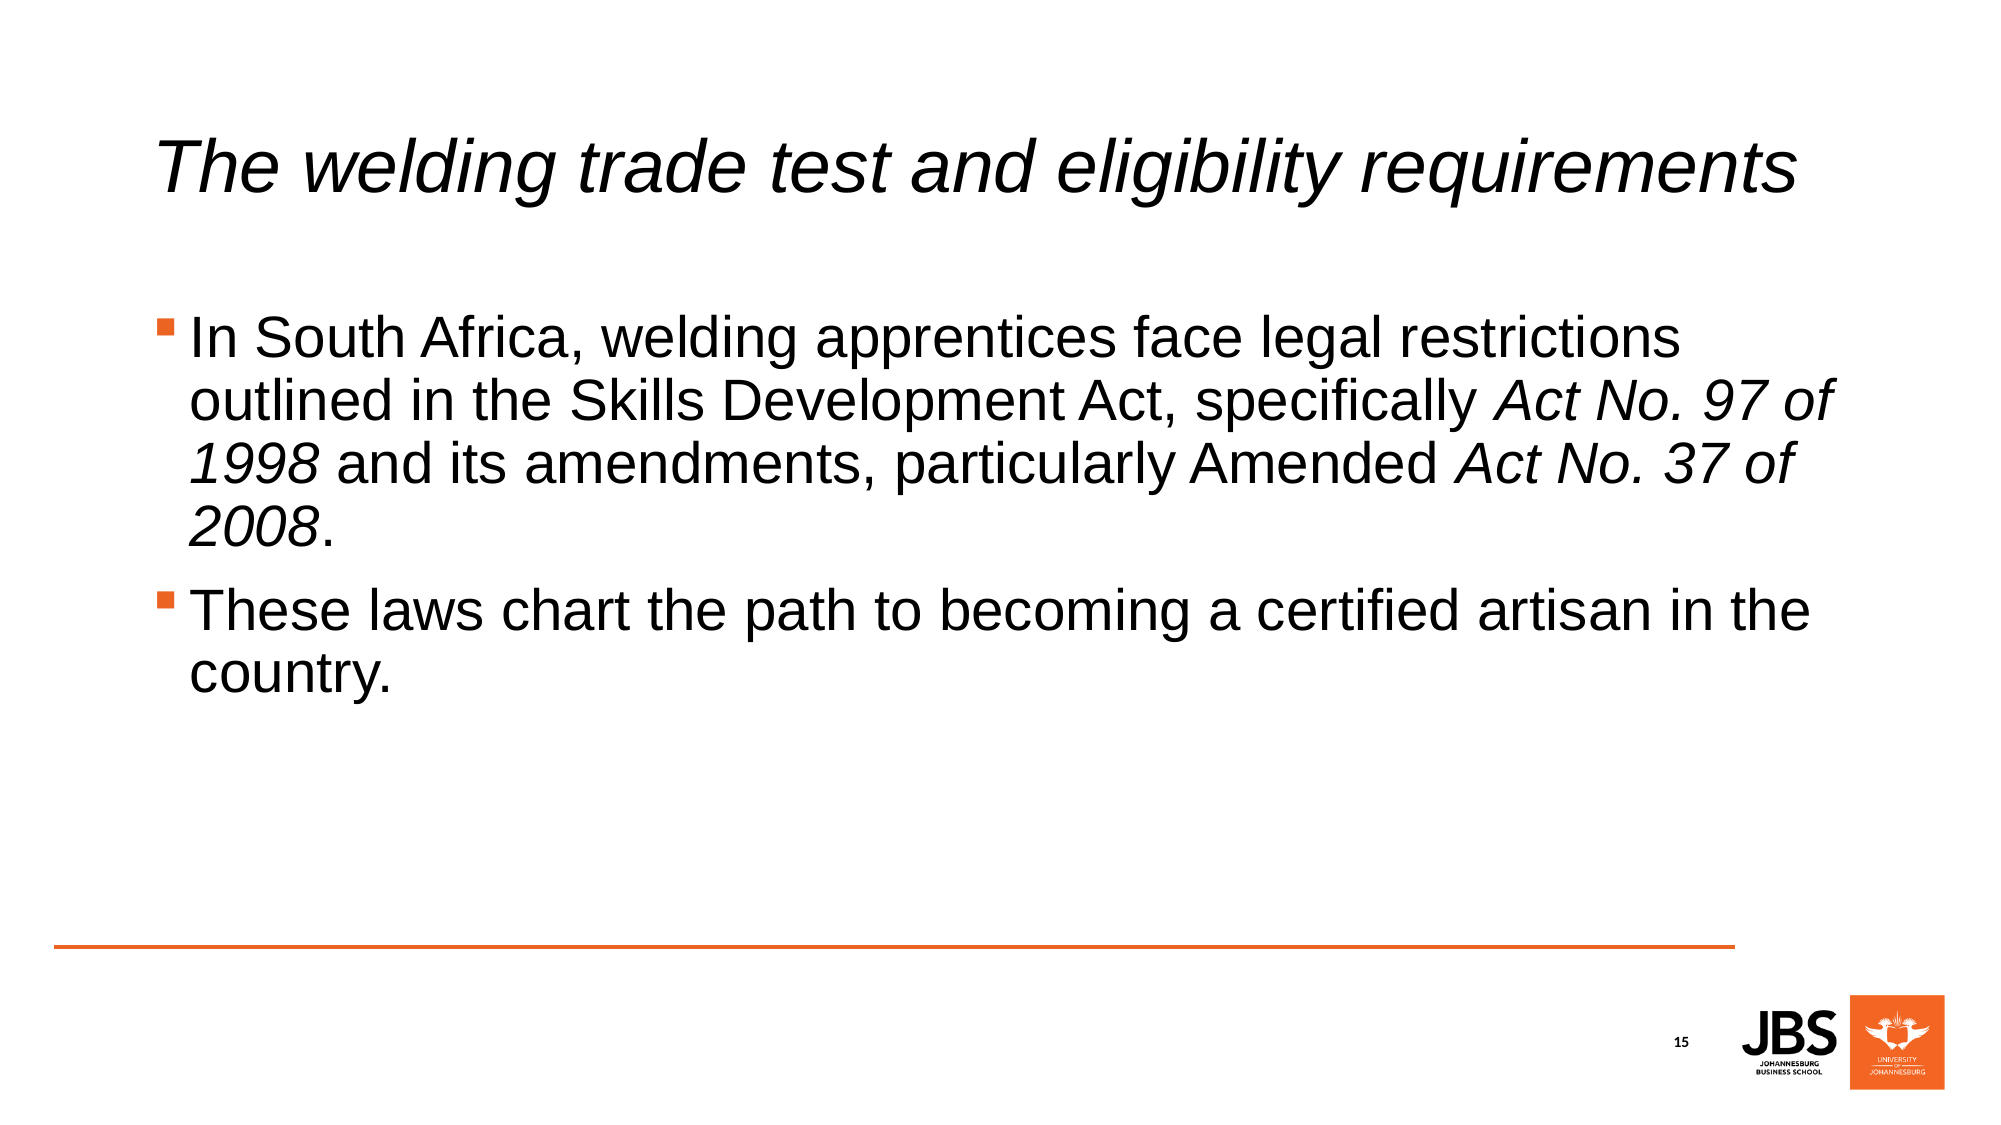

# The welding trade test and eligibility requirements
In South Africa, welding apprentices face legal restrictions outlined in the Skills Development Act, specifically Act No. 97 of 1998 and its amendments, particularly Amended Act No. 37 of 2008.
These laws chart the path to becoming a certified artisan in the country.